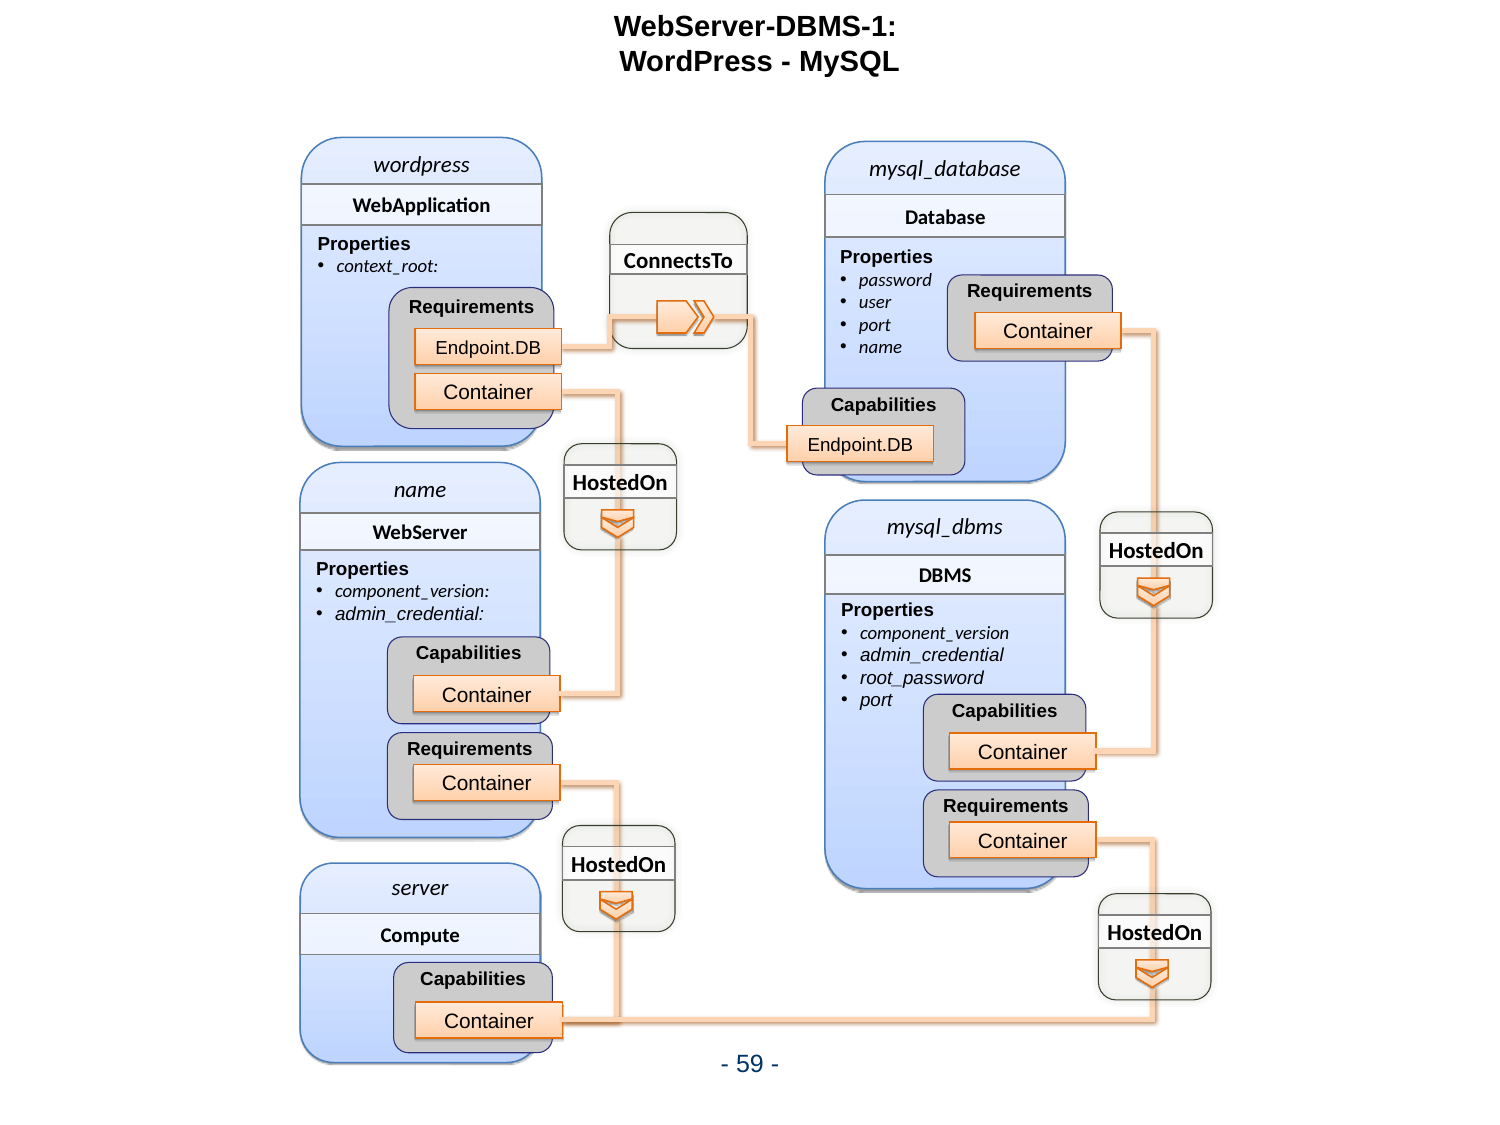

WebServer-DBMS-1:
WordPress - MySQL
wordpress
WebApplication
mysql_database
Database

Properties
context_root:
Properties
password
user
port
name
ConnectsTo
Requirements
Requirements

Container
Endpoint.DB
Container
Capabilities
Endpoint.DB

HostedOn

name
WebServer
mysql_dbms
DBMS

HostedOn

Properties
component_version:
admin_credential:
Properties
component_version
admin_credential
root_password
port
Capabilities
Container
Capabilities
Requirements
Container
Container
Requirements
Container

HostedOn

server
Compute

HostedOn

Capabilities
Container
- 59 -